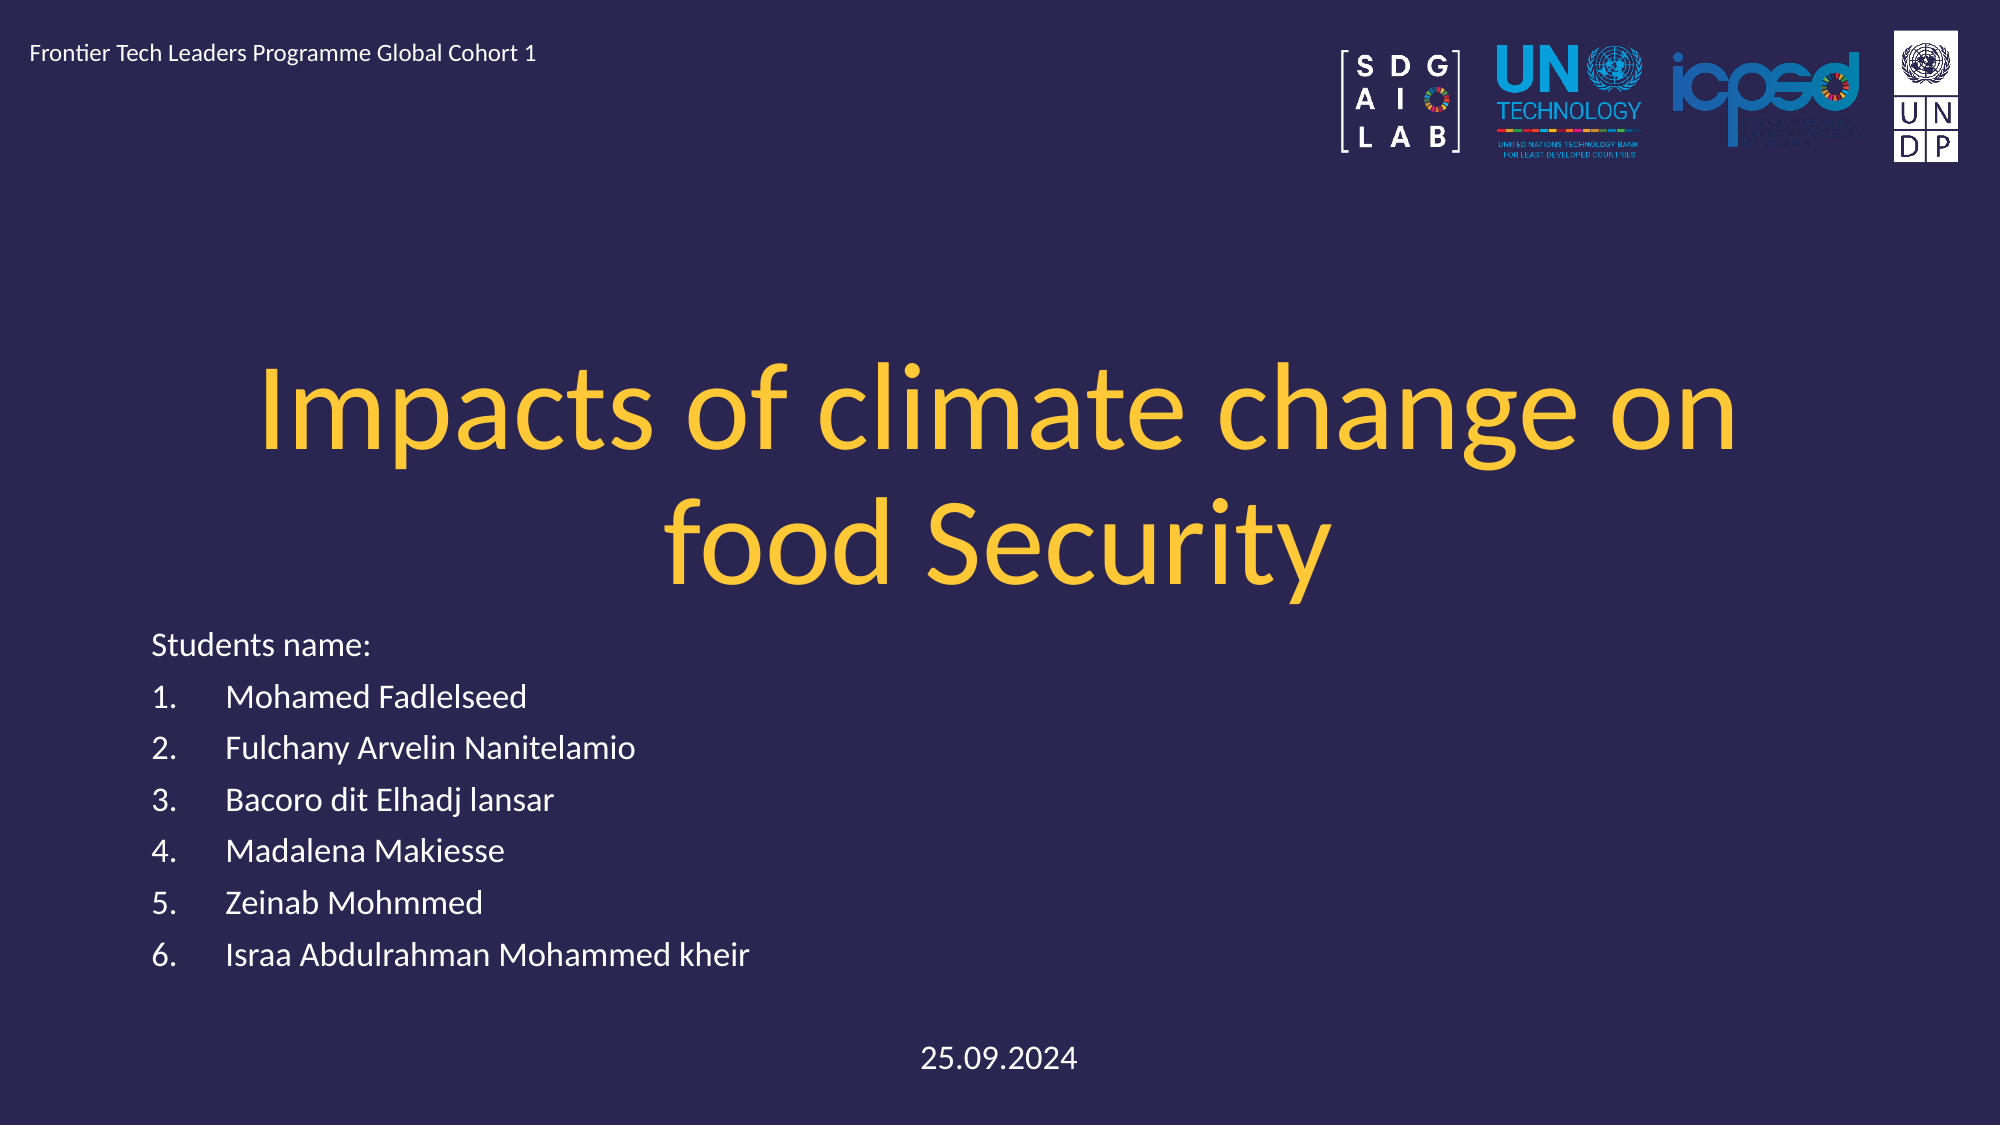

Frontier Tech Leaders Programme Global Cohort 1
# Impacts of climate change on food Security
Students name:
Mohamed Fadlelseed
Fulchany Arvelin Nanitelamio
Bacoro dit Elhadj lansar
Madalena Makiesse
Zeinab Mohmmed
Israa Abdulrahman Mohammed kheir

25.09.2024